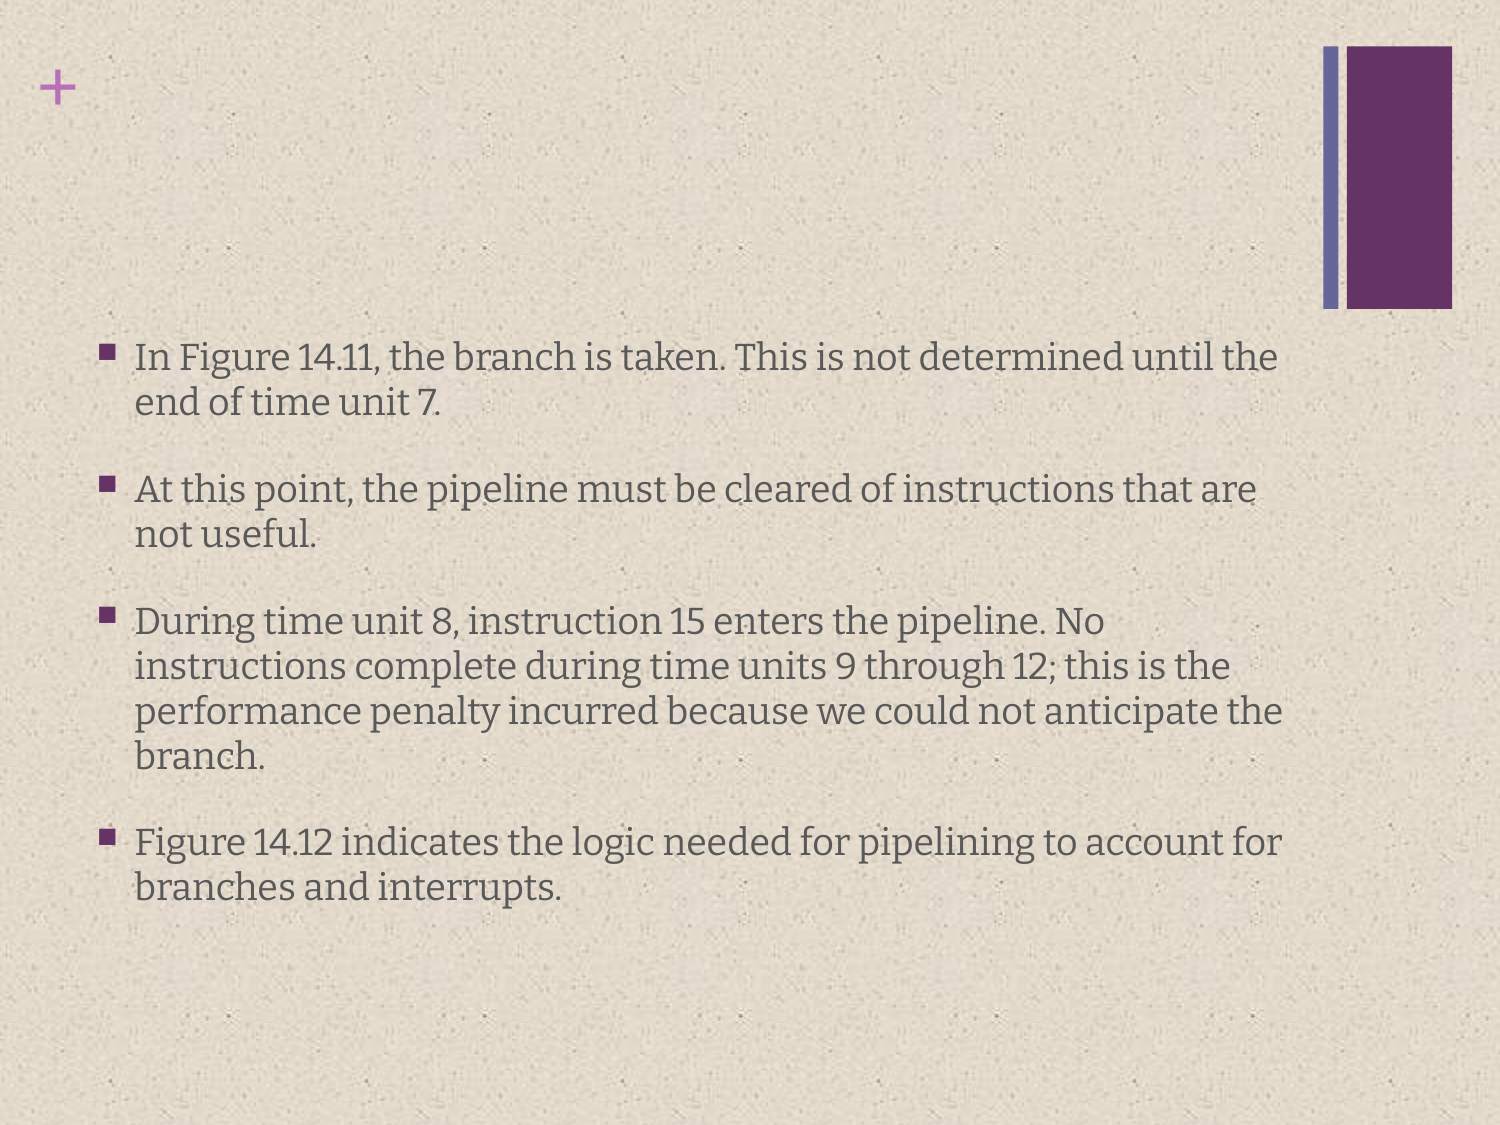

#
In Figure 14.11, the branch is taken. This is not determined until the end of time unit 7.
At this point, the pipeline must be cleared of instructions that are not useful.
During time unit 8, instruction 15 enters the pipeline. No instructions complete during time units 9 through 12; this is the performance penalty incurred because we could not anticipate the branch.
Figure 14.12 indicates the logic needed for pipelining to account for branches and interrupts.